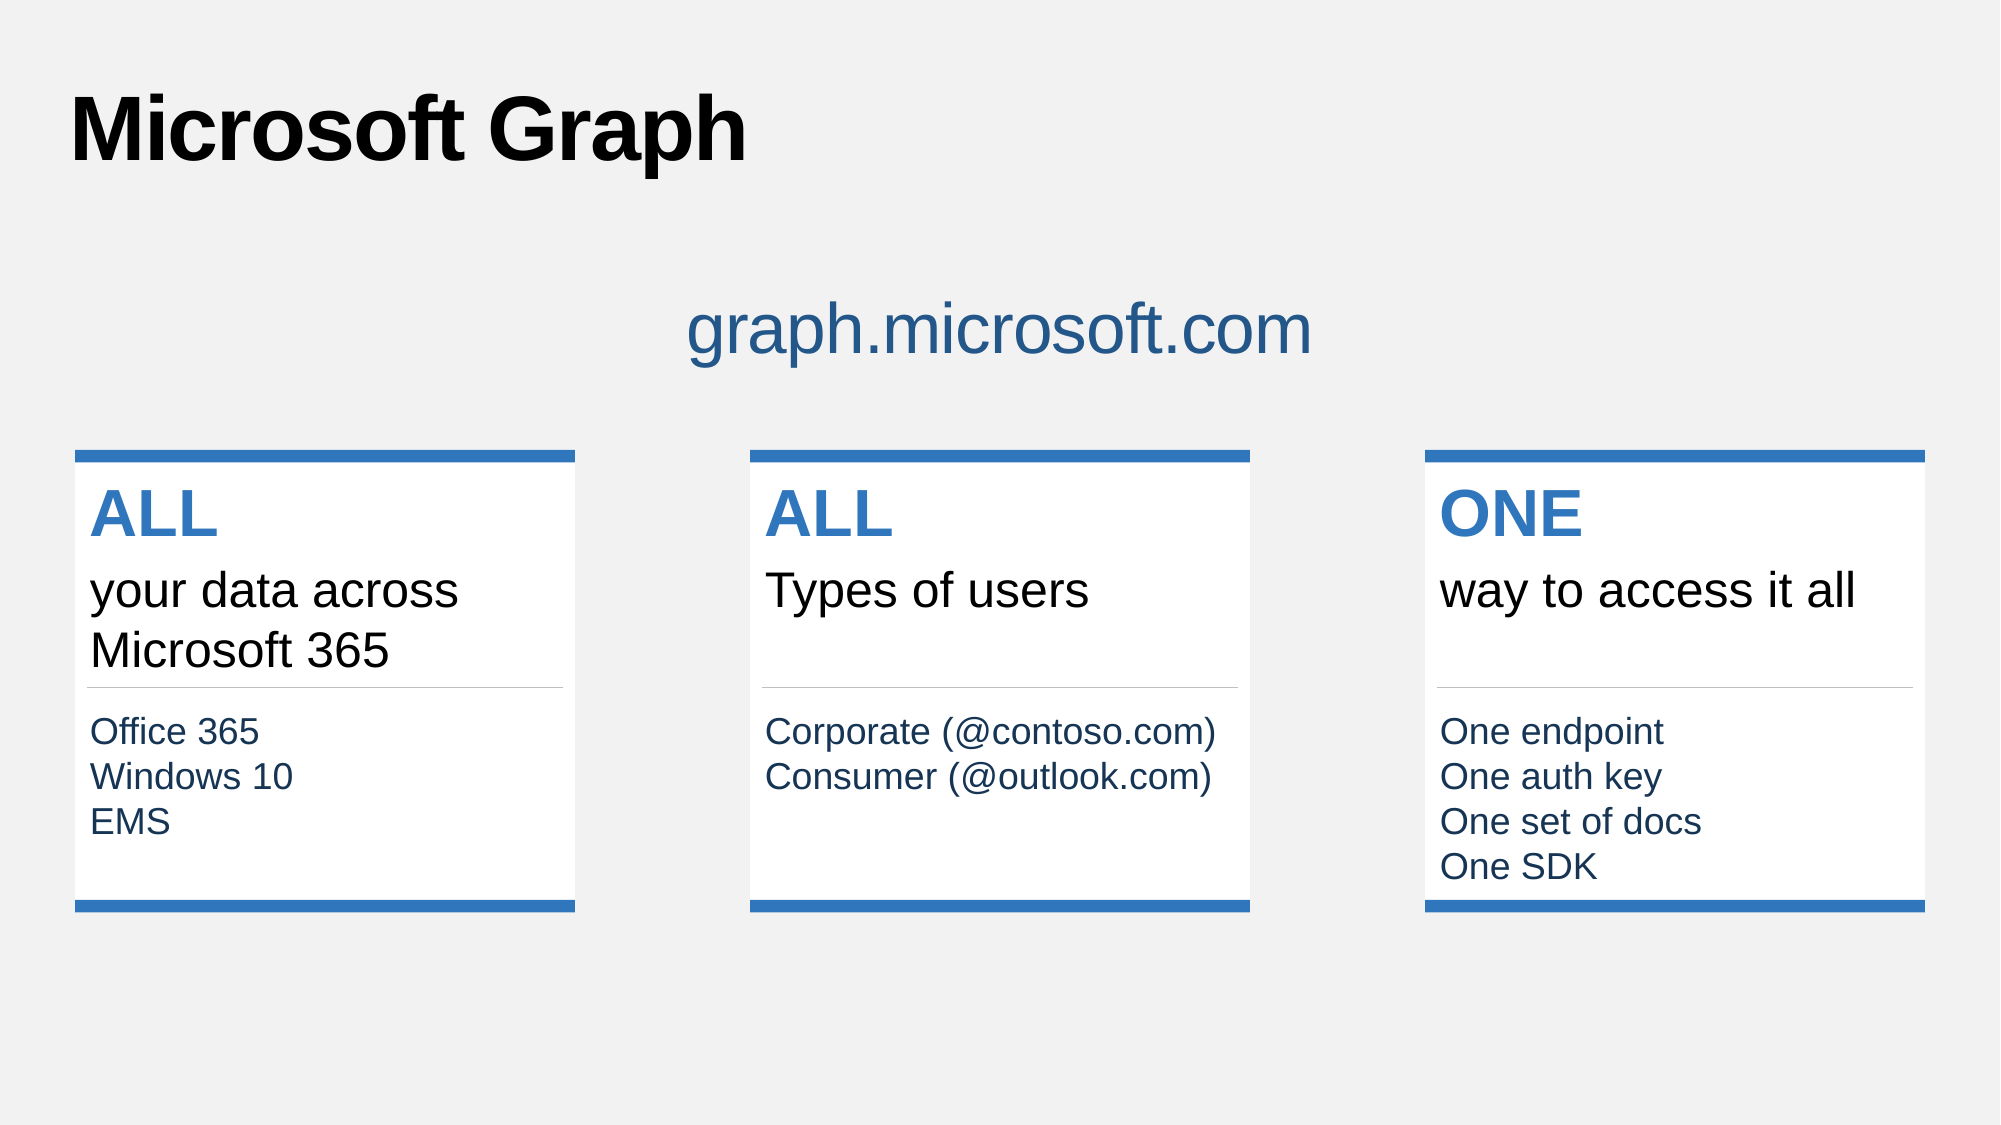

# Microsoft Graph
graph.microsoft.com

ALL
your data across Microsoft 365
Office 365
Windows 10
EMS

ALL
Types of users
Corporate (@contoso.com)
Consumer (@outlook.com)

ONE
way to access it all
One endpoint
One auth key
One set of docs
One SDK